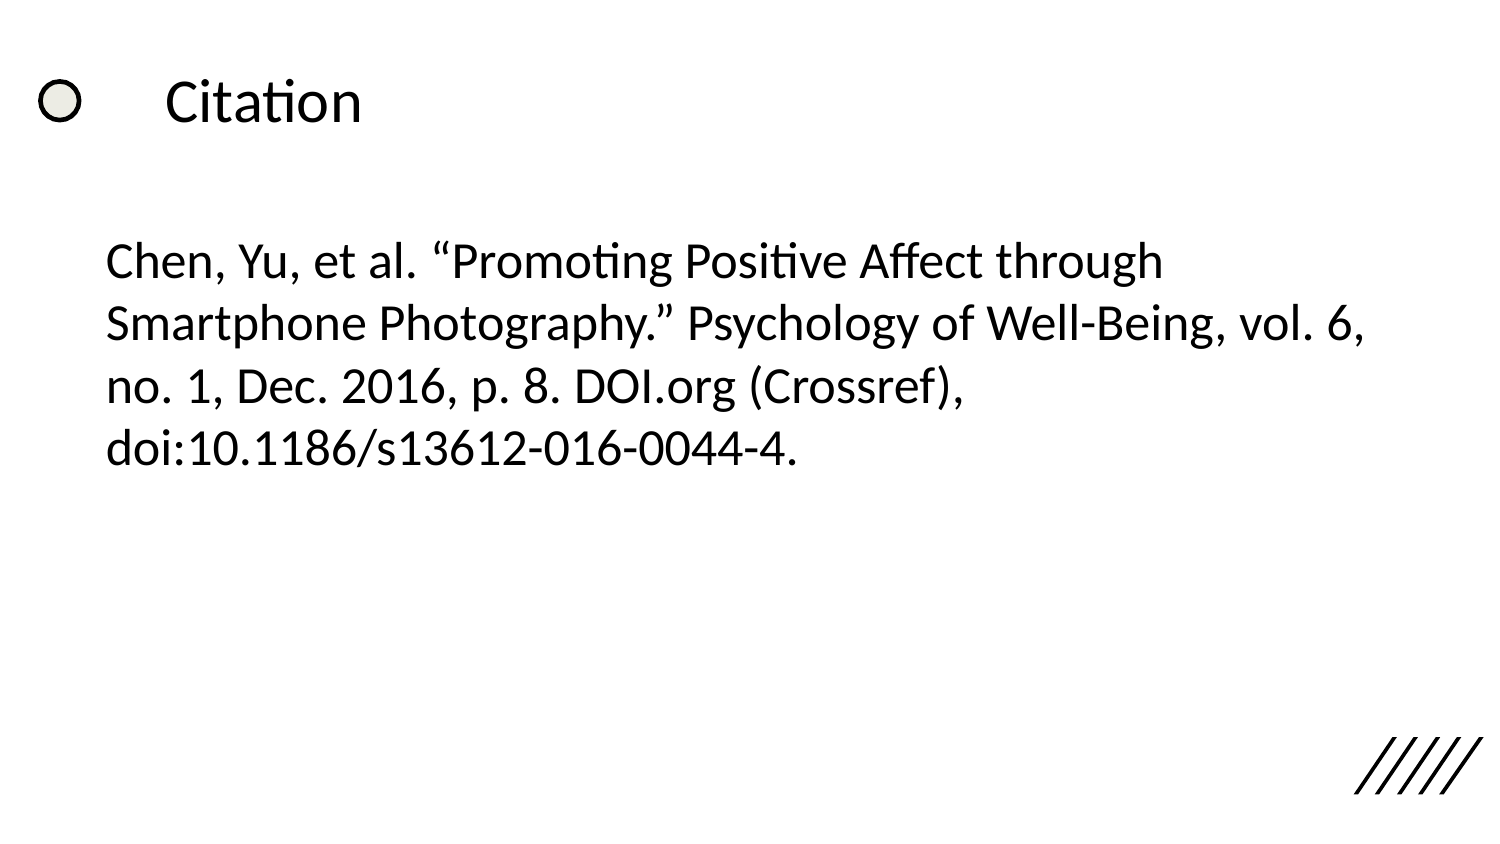

# Citation
Chen, Yu, et al. “Promoting Positive Affect through Smartphone Photography.” Psychology of Well-Being, vol. 6, no. 1, Dec. 2016, p. 8. DOI.org (Crossref), doi:10.1186/s13612-016-0044-4.